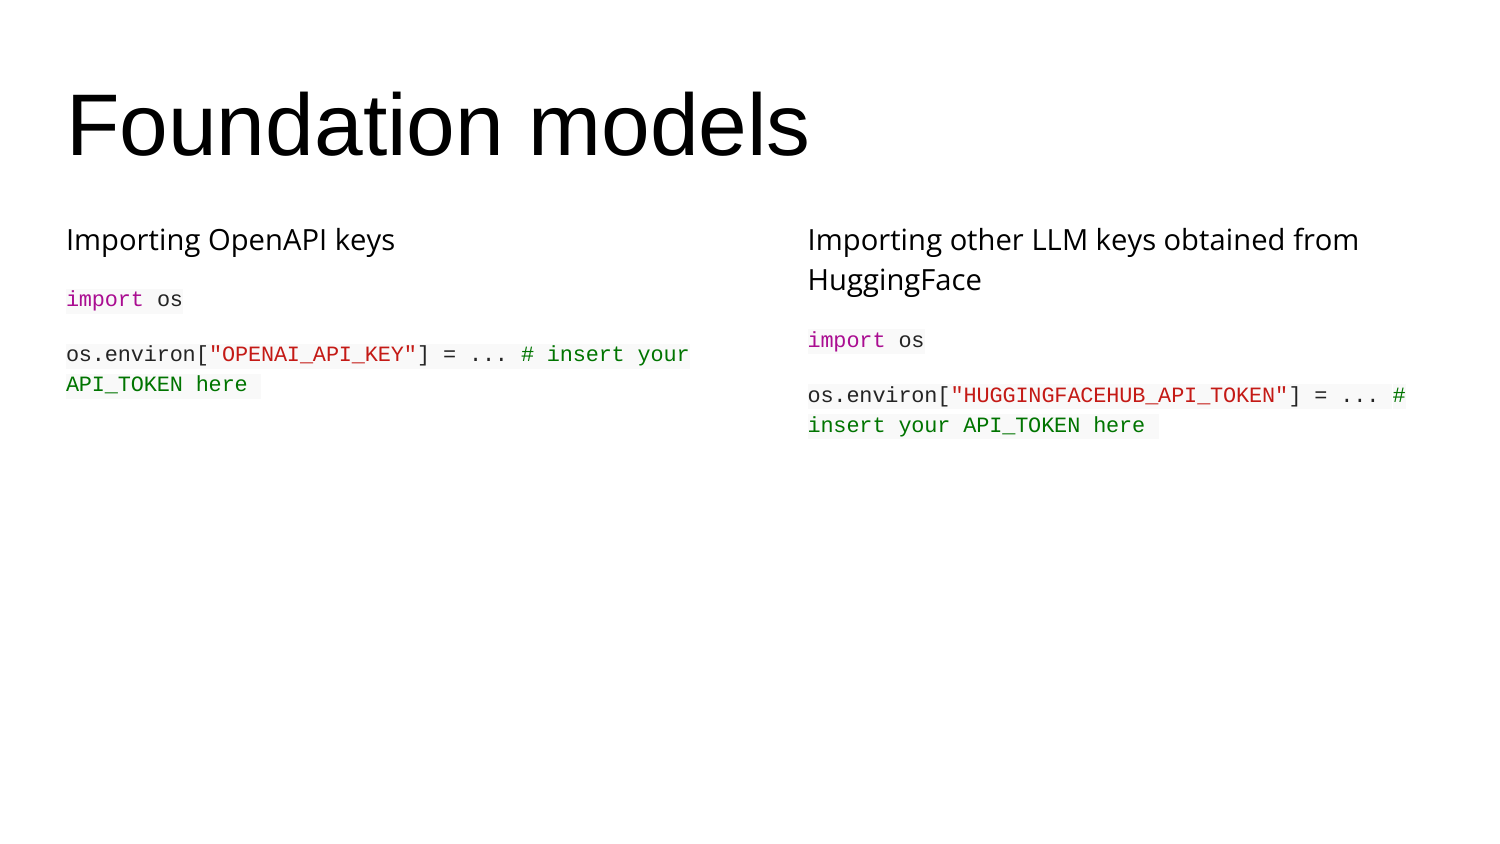

# Foundation models
Importing OpenAPI keys
import os
os.environ["OPENAI_API_KEY"] = ... # insert your API_TOKEN here
Importing other LLM keys obtained from HuggingFace
import os
os.environ["HUGGINGFACEHUB_API_TOKEN"] = ... # insert your API_TOKEN here